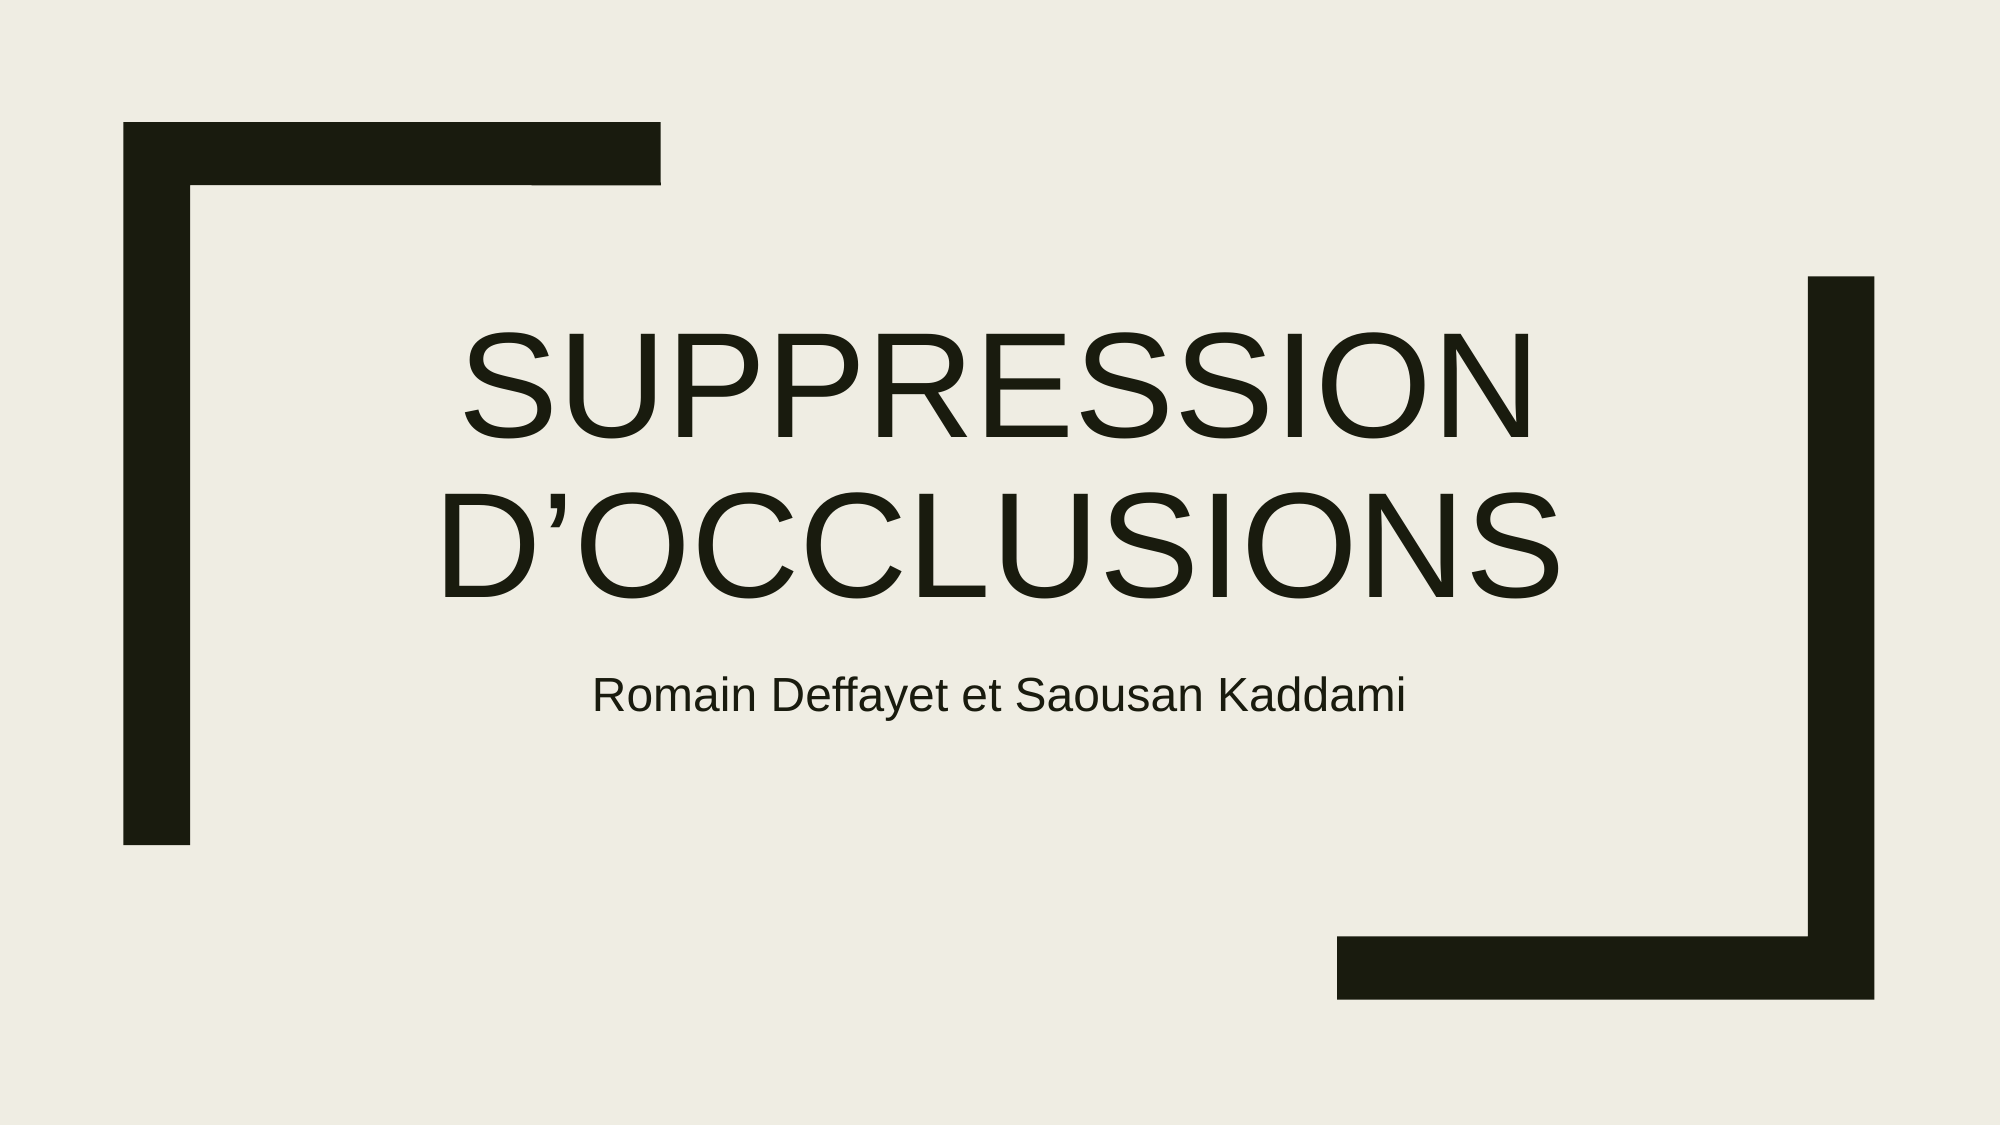

# Suppression d’occlusions
Romain Deffayet et Saousan Kaddami